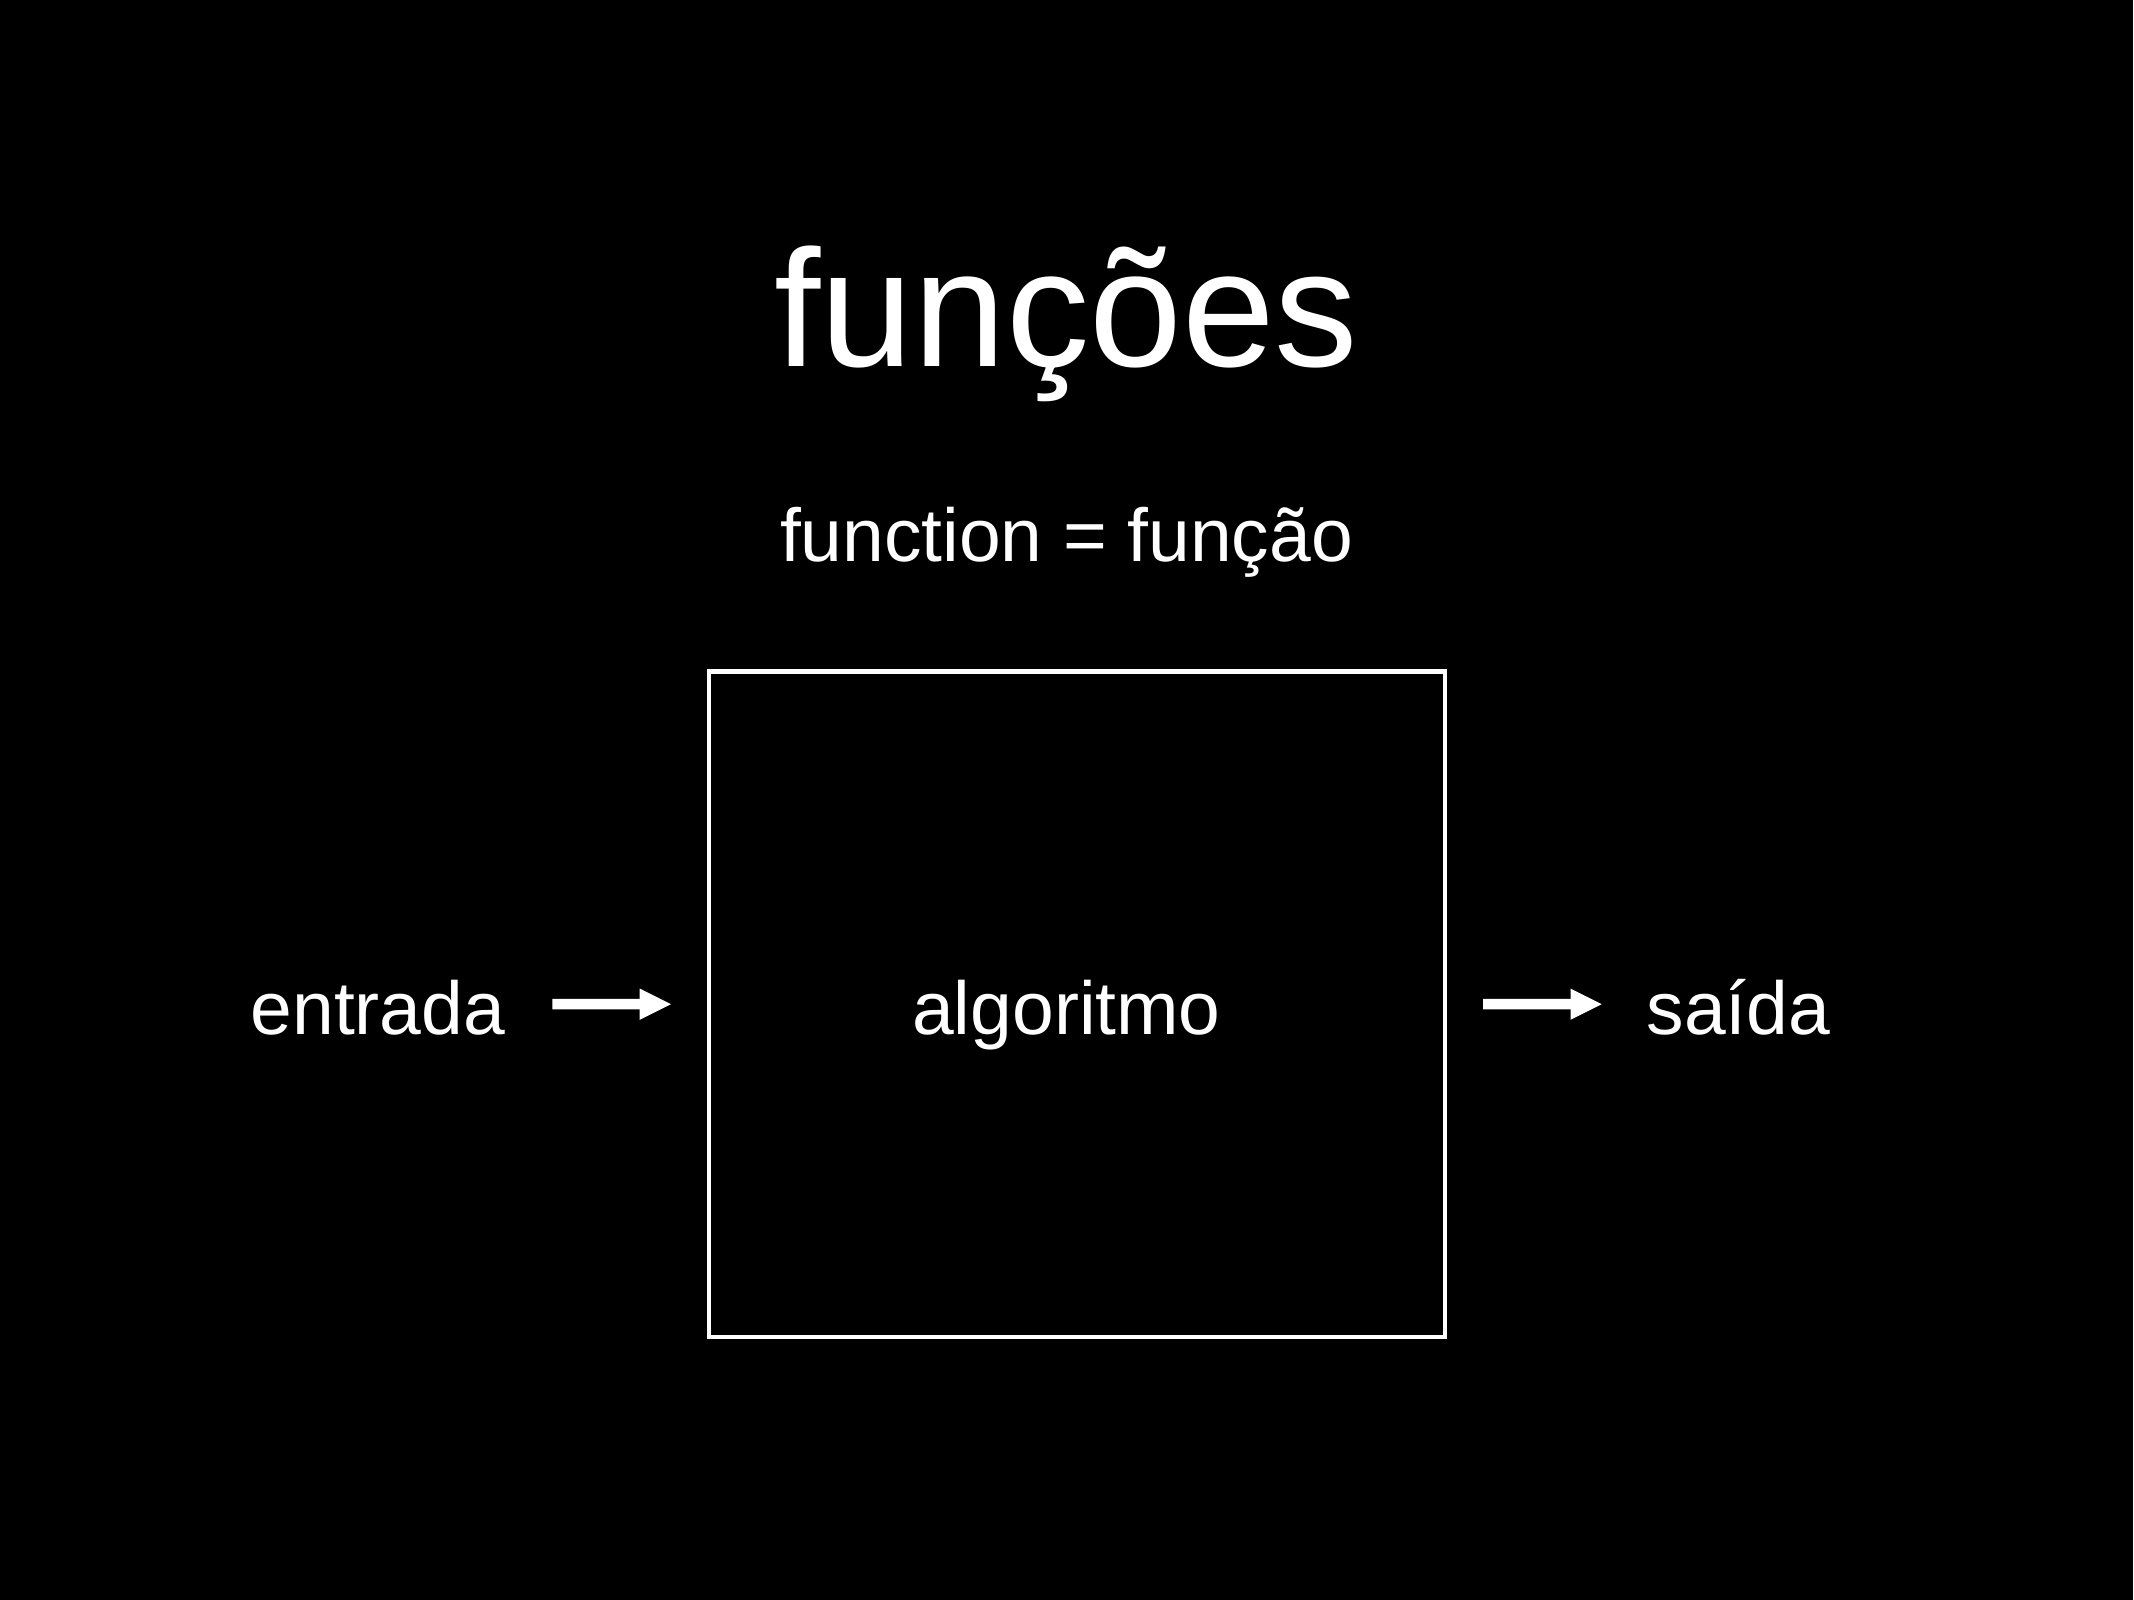

# funções
function = função

entrada
algoritmo
saída